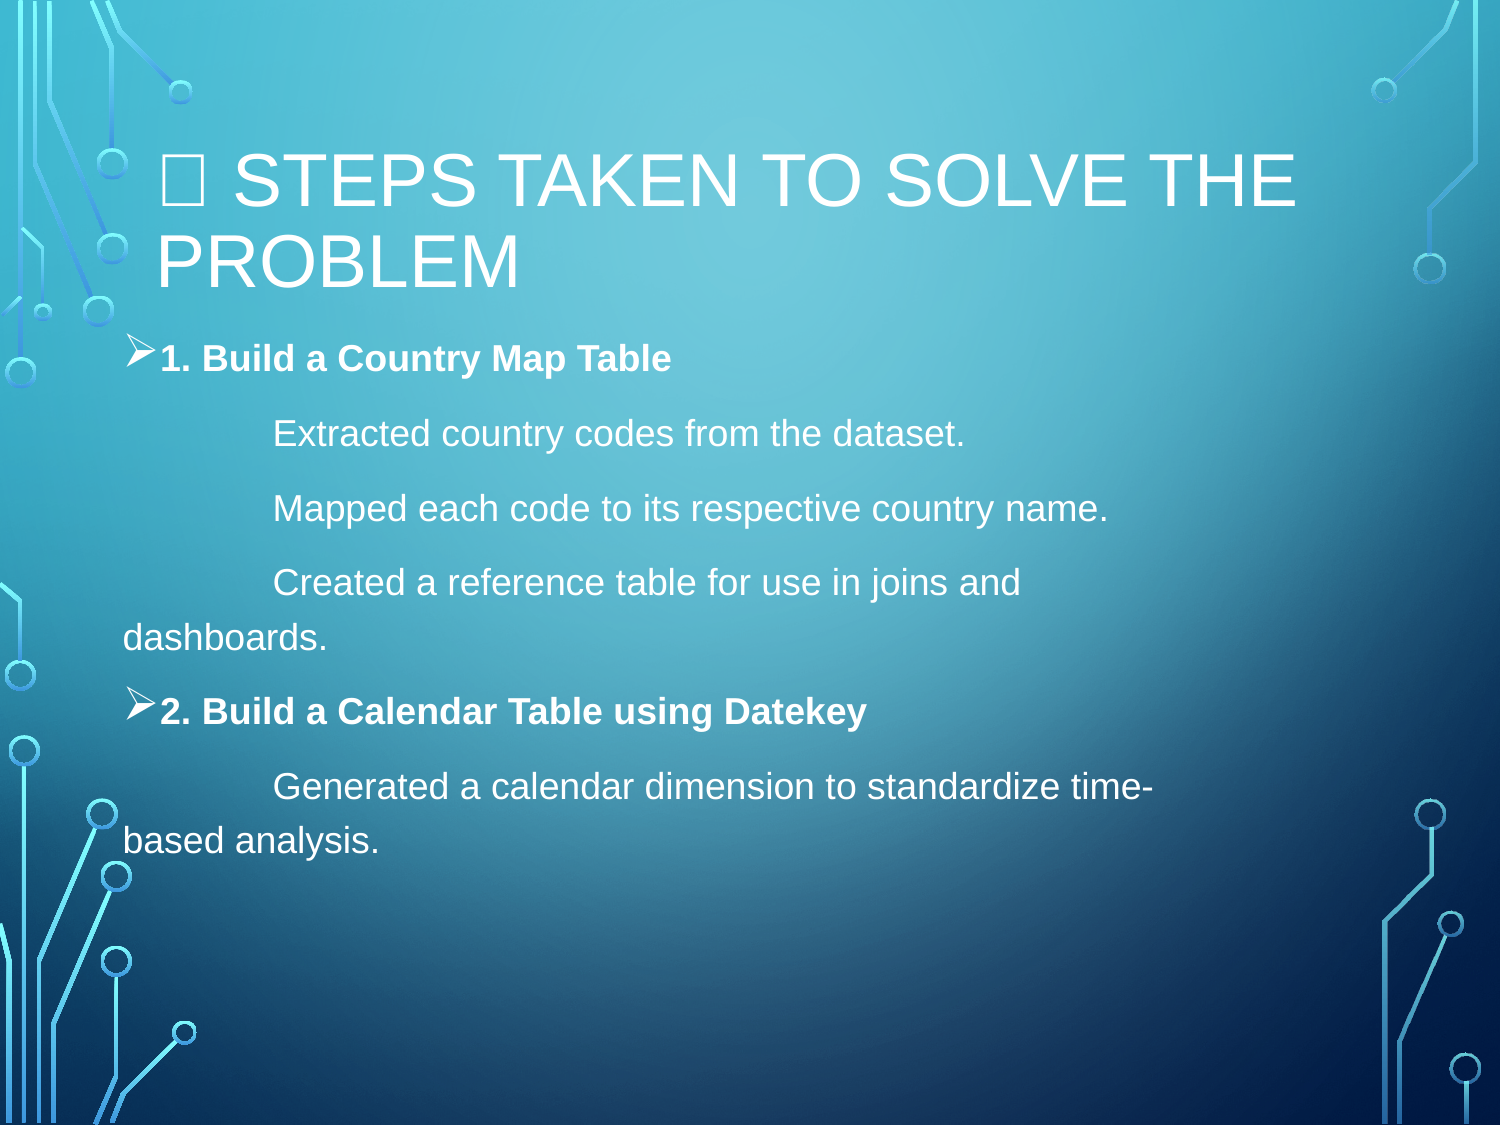

# 🧩 Steps Taken to Solve the Problem
1. Build a Country Map Table
 	Extracted country codes from the dataset.
	Mapped each code to its respective country name.
	Created a reference table for use in joins and 	dashboards.
2. Build a Calendar Table using Datekey
	Generated a calendar dimension to standardize time-	based analysis.